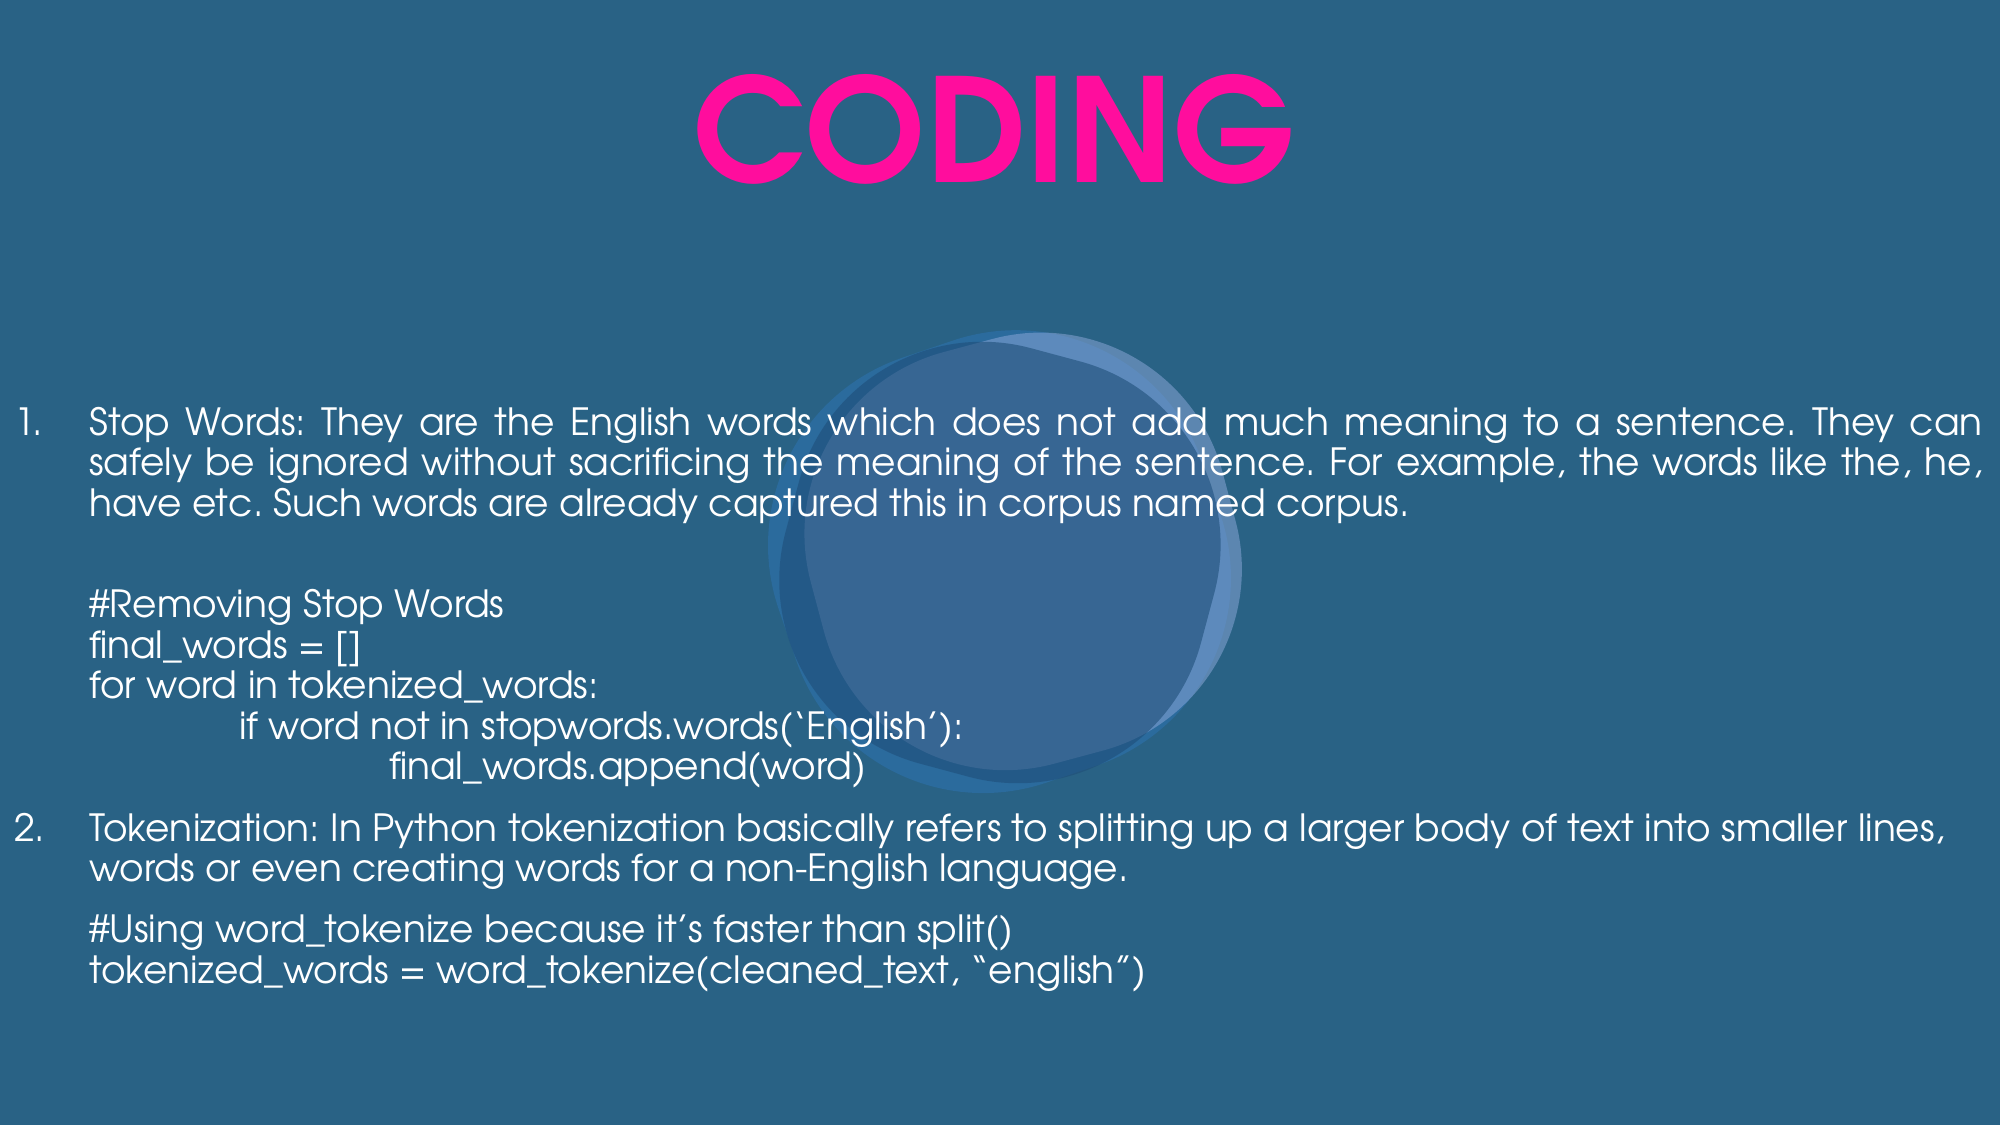

bb

CODING

Stop Words: They are the English words which does not add much meaning to a sentence. They can safely be ignored without sacrificing the meaning of the sentence. For example, the words like the, he, have etc. Such words are already captured this in corpus named corpus.
#Removing Stop Words
final_words = []
for word in tokenized_words:
	if word not in stopwords.words(‘English’):
		final_words.append(word)
Tokenization: In Python tokenization basically refers to splitting up a larger body of text into smaller lines, words or even creating words for a non-English language.
#Using word_tokenize because it’s faster than split()
tokenized_words = word_tokenize(cleaned_text, “english”)

https://www.pexels.com/photo/ocean-water-wave-photo-1295138/
aa